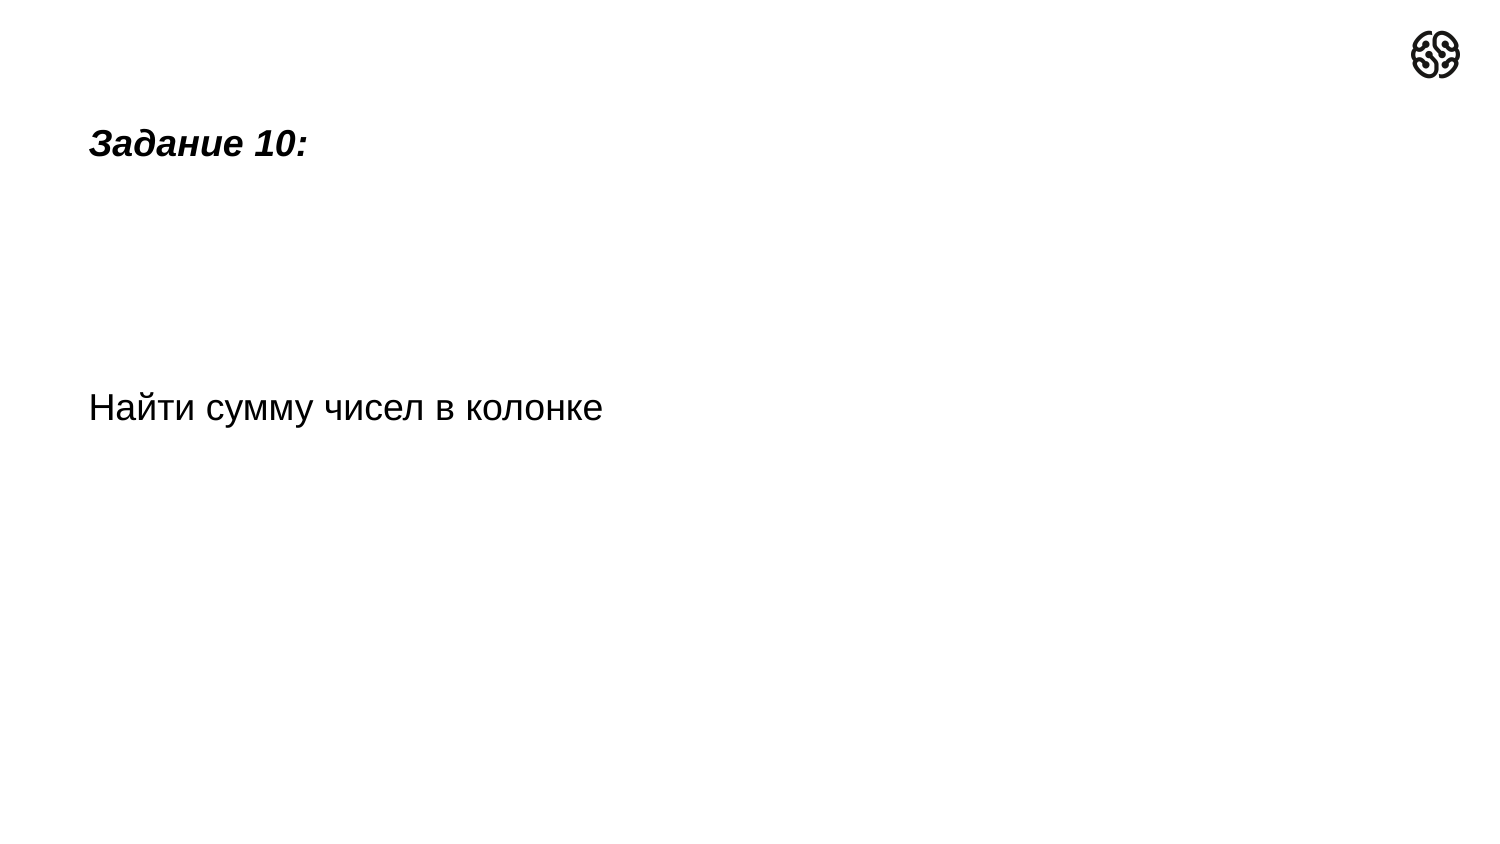

Задание 10:

Найти сумму чисел в колонке